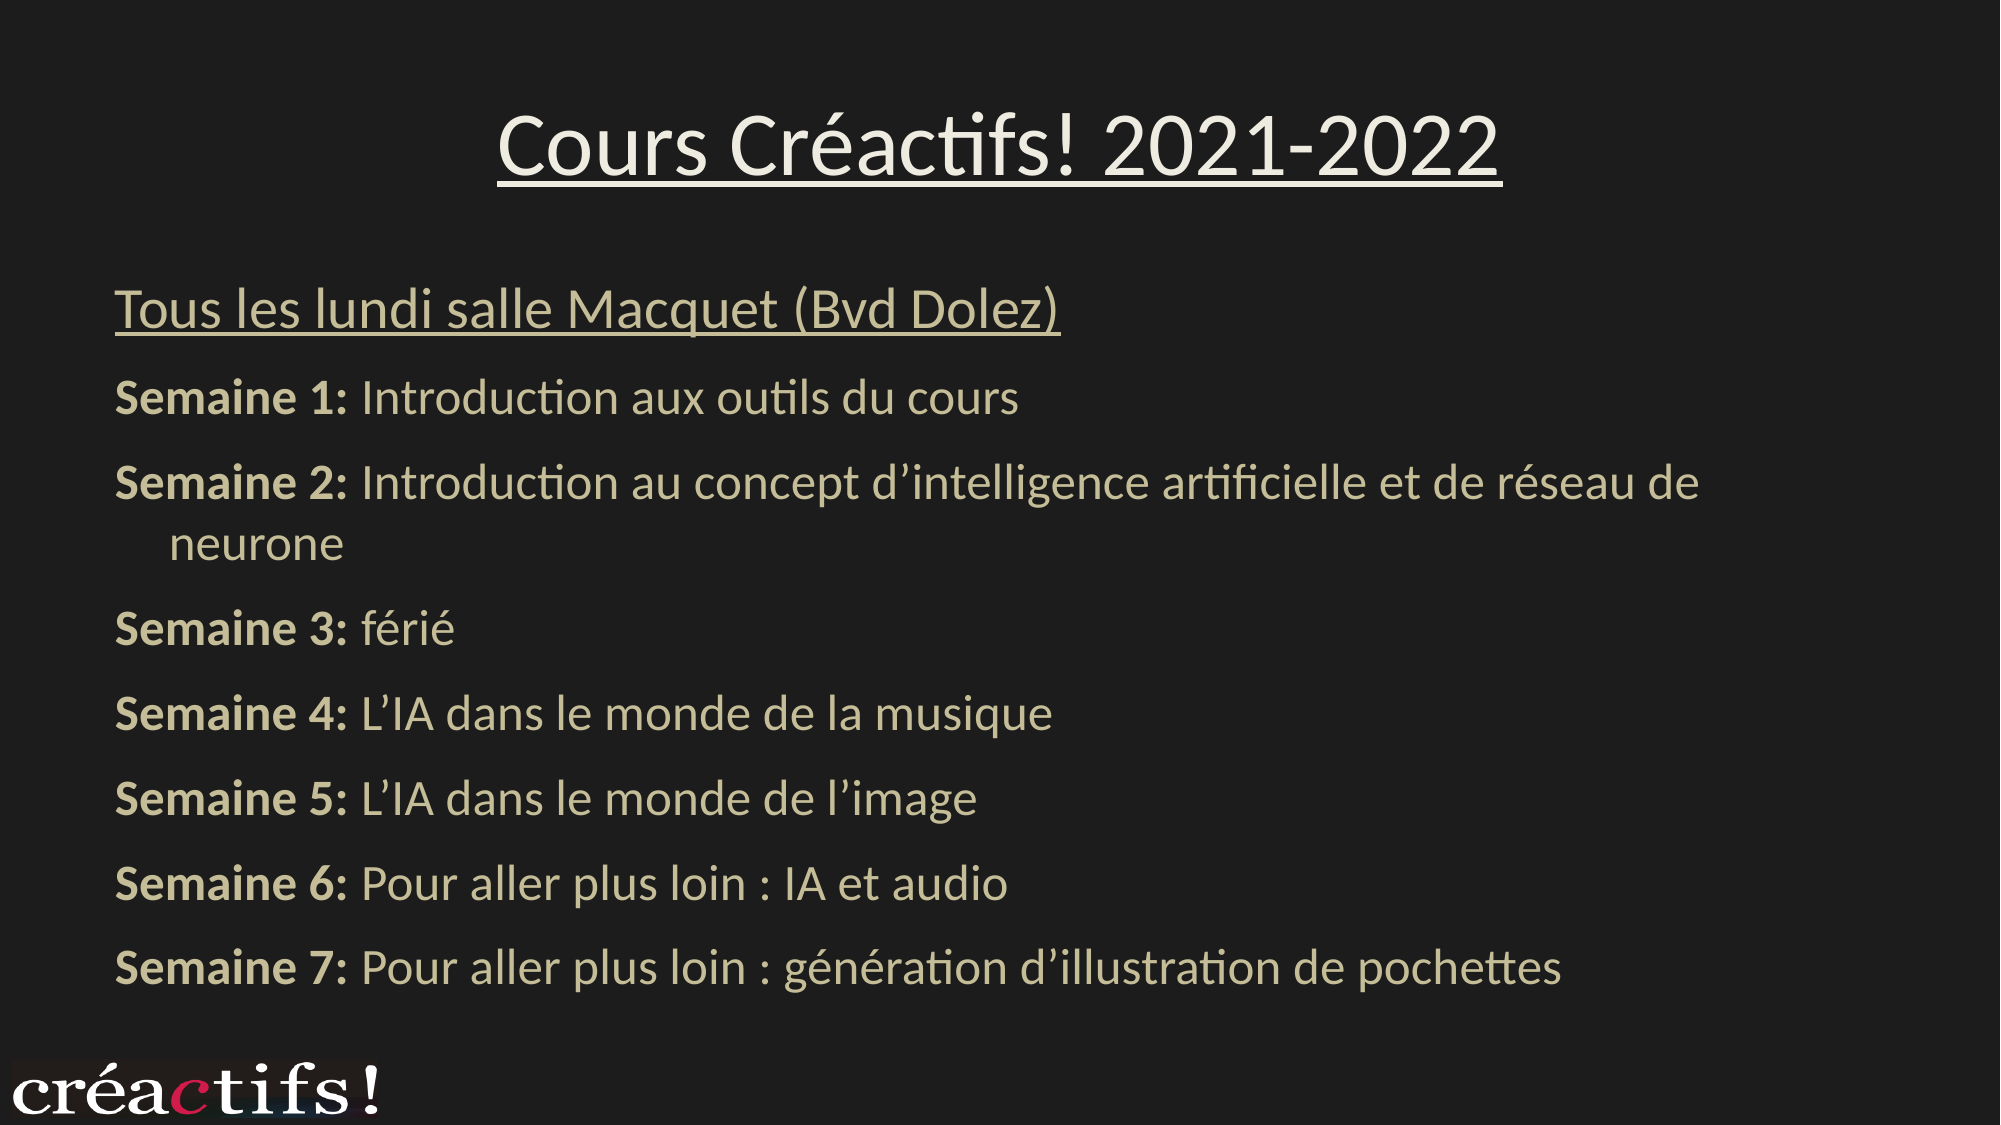

# Cours Créactifs! 2021-2022
Tous les lundi salle Macquet (Bvd Dolez)
Semaine 1: Introduction aux outils du cours
Semaine 2: Introduction au concept d’intelligence artificielle et de réseau de neurone
Semaine 3: férié
Semaine 4: L’IA dans le monde de la musique
Semaine 5: L’IA dans le monde de l’image
Semaine 6: Pour aller plus loin : IA et audio
Semaine 7: Pour aller plus loin : génération d’illustration de pochettes